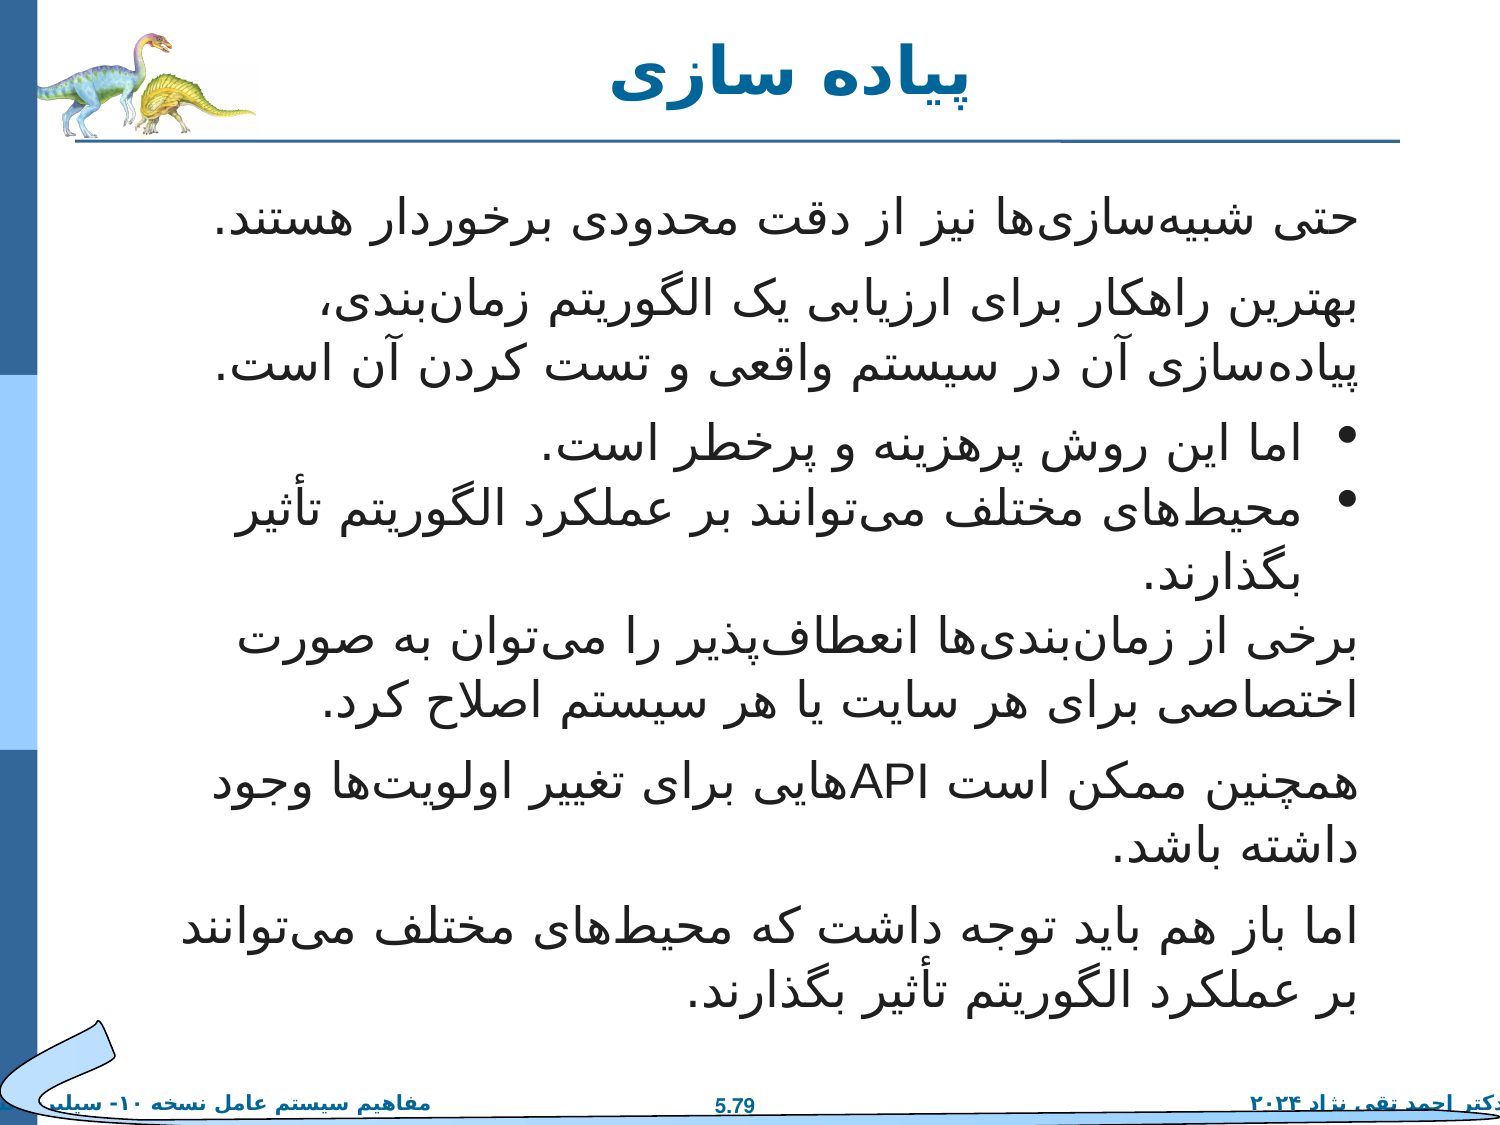

پیاده سازی
حتی شبیه‌سازی‌ها نیز از دقت محدودی برخوردار هستند.
بهترین راهکار برای ارزیابی یک الگوریتم زمان‌بندی، پیاده‌سازی آن در سیستم واقعی و تست کردن آن است.
اما این روش پرهزینه و پرخطر است.
محیط‌های مختلف می‌توانند بر عملکرد الگوریتم تأثیر بگذارند.
برخی از زمان‌بندی‌ها انعطاف‌پذیر را می‌توان به صورت اختصاصی برای هر سایت یا هر سیستم اصلاح کرد.
همچنین ممکن است APIهایی برای تغییر اولویت‌ها وجود داشته باشد.
اما باز هم باید توجه داشت که محیط‌های مختلف می‌توانند بر عملکرد الگوریتم تأثیر بگذارند.